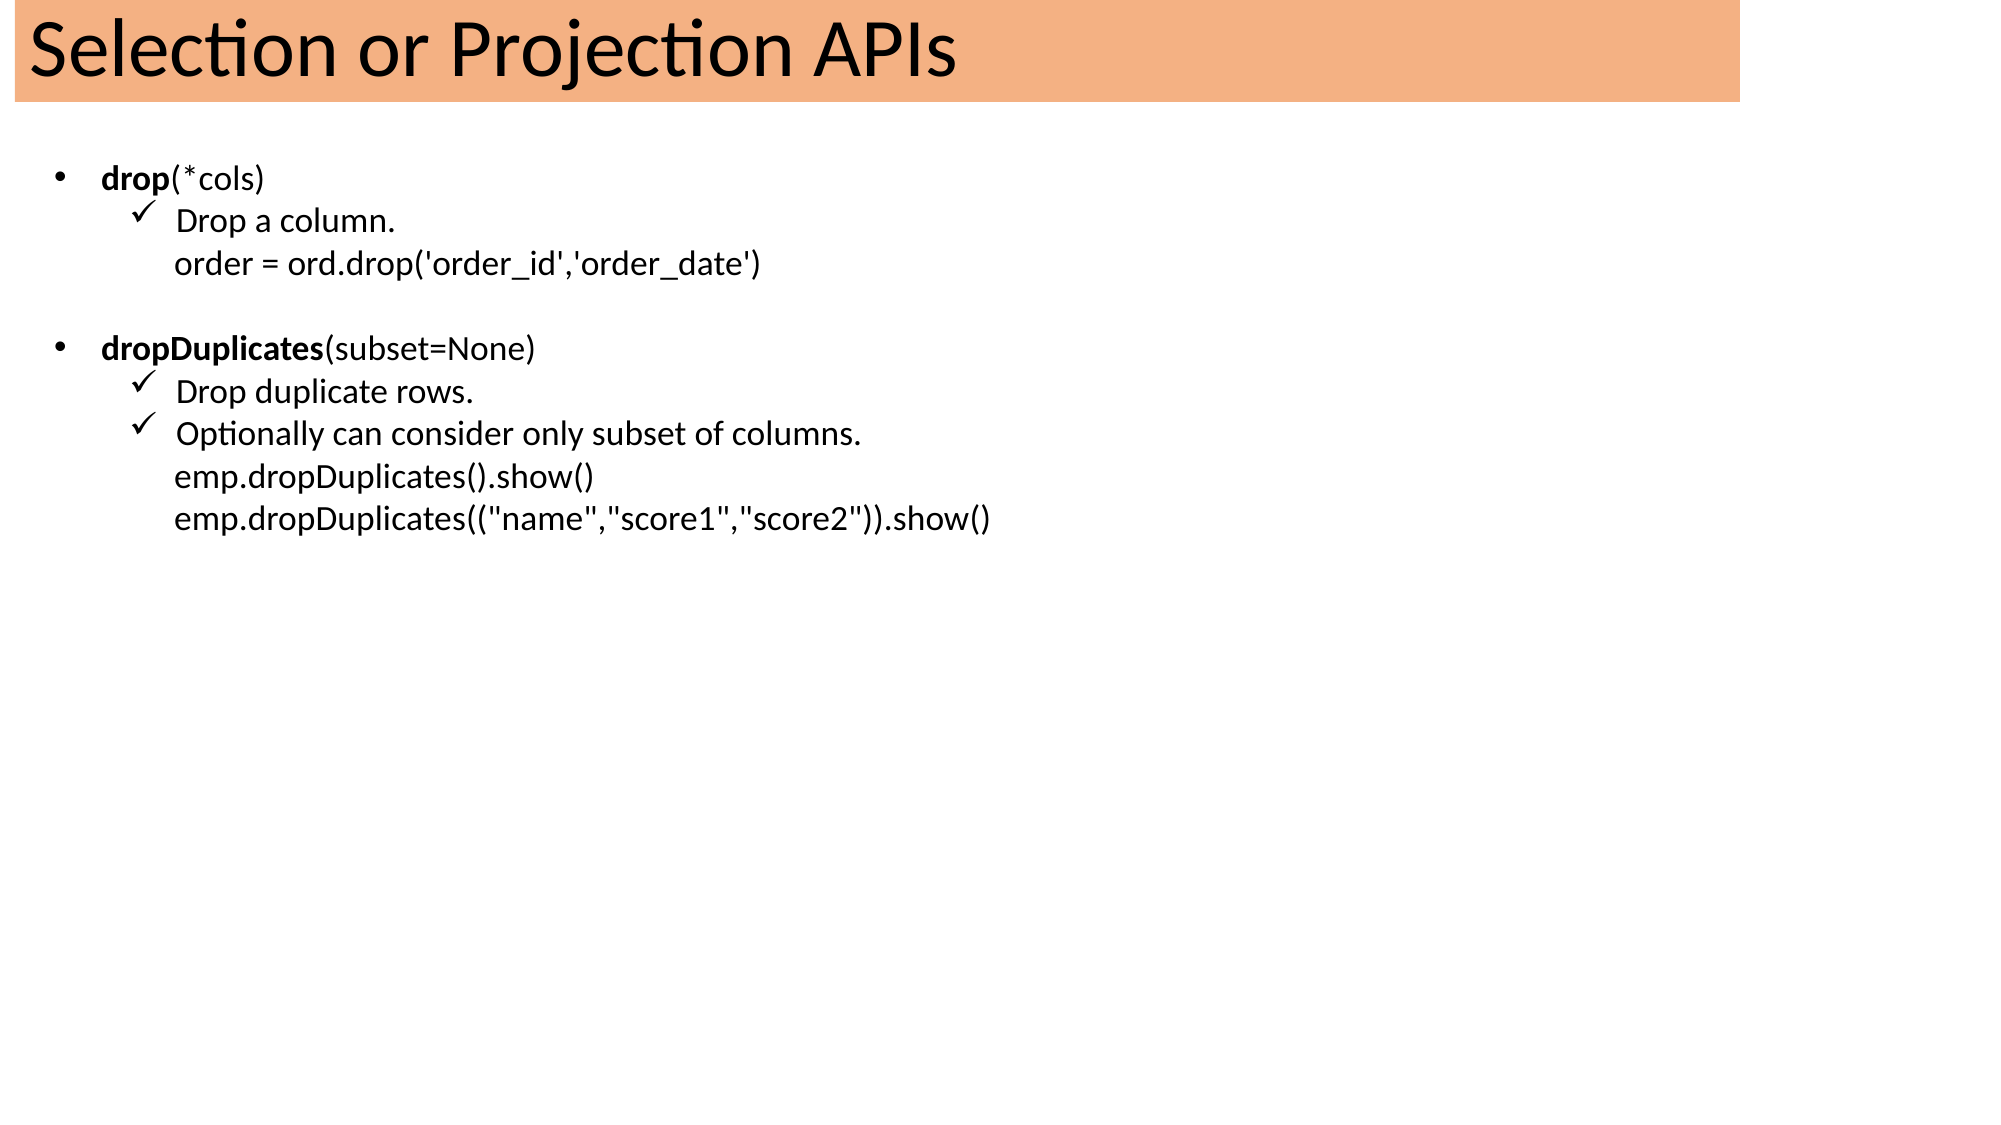

Selection or Projection APIs

drop(*cols)
Drop a column.
               order = ord.drop('order_id','order_date')

dropDuplicates(subset=None)
Drop duplicate rows.
Optionally can consider only subset of columns.
               emp.dropDuplicates().show()
               emp.dropDuplicates(("name","score1","score2")).show()